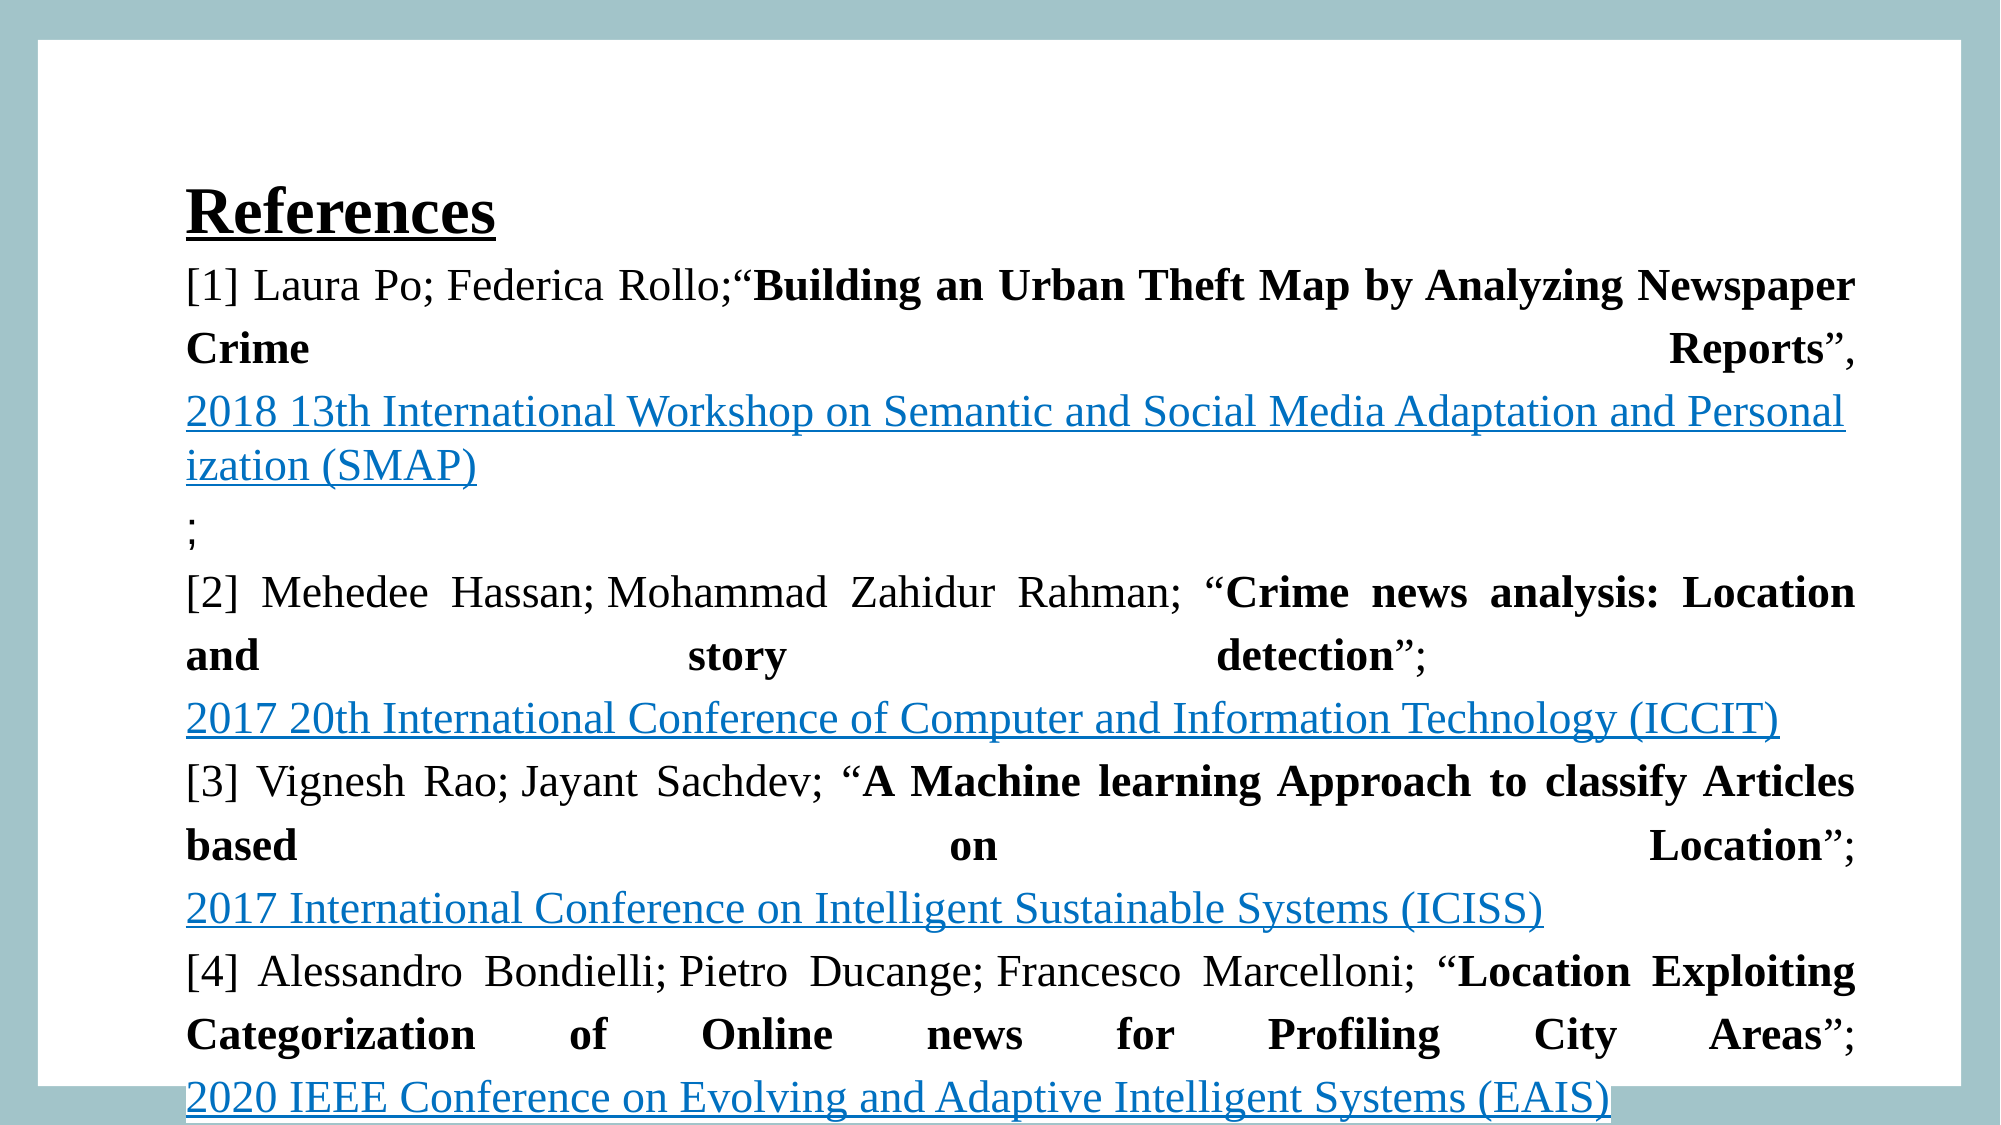

References
[1] Laura Po; Federica Rollo;“Building an Urban Theft Map by Analyzing Newspaper Crime Reports”,2018 13th International Workshop on Semantic and Social Media Adaptation and Personalization (SMAP);
[2] Mehedee Hassan; Mohammad Zahidur Rahman; “Crime news analysis: Location and story detection”;  2017 20th International Conference of Computer and Information Technology (ICCIT)
[3] Vignesh Rao; Jayant Sachdev; “A Machine learning Approach to classify Articles based on Location”; 2017 International Conference on Intelligent Sustainable Systems (ICISS)
[4] Alessandro Bondielli; Pietro Ducange; Francesco Marcelloni; “Location Exploiting Categorization of Online news for Profiling City Areas”; 2020 IEEE Conference on Evolving and Adaptive Intelligent Systems (EAIS)